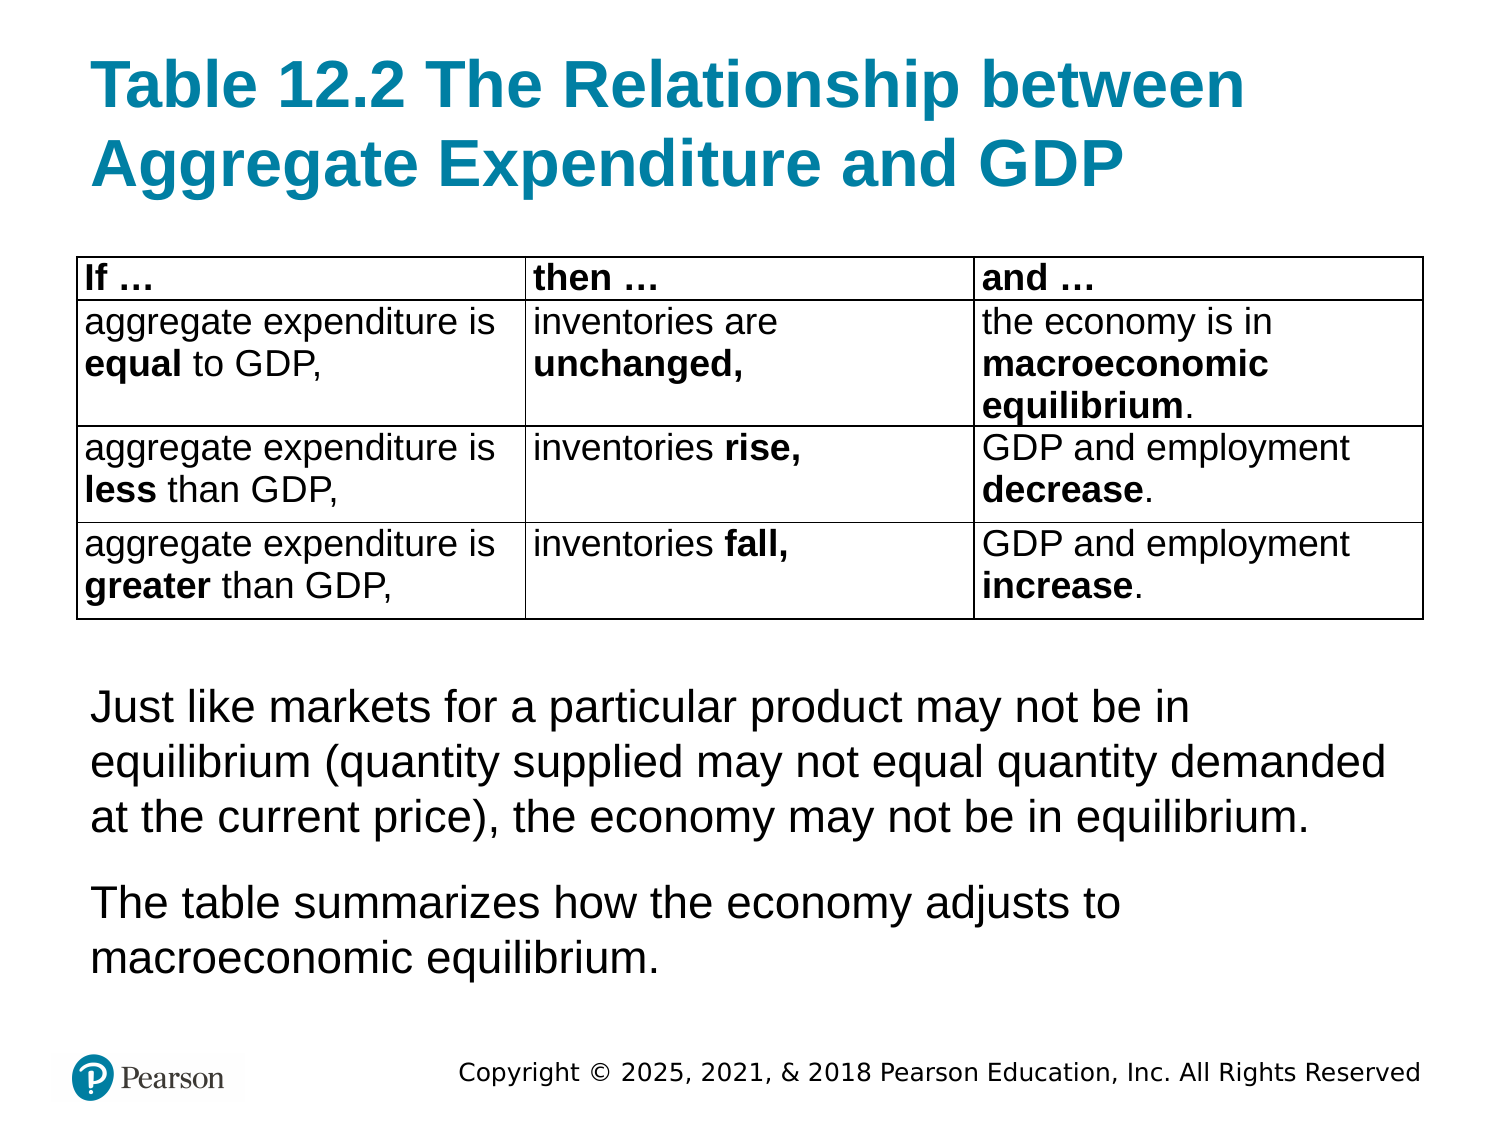

# Table 12.2 The Relationship between Aggregate Expenditure and G D P
| If … | then … | and … |
| --- | --- | --- |
| aggregate expenditure is equal to G D P, | inventories are unchanged, | the economy is in macroeconomic equilibrium. |
| aggregate expenditure is less than G D P, | inventories rise, | G D P and employment decrease. |
| aggregate expenditure is greater than G D P, | inventories fall, | G D P and employment increase. |
Just like markets for a particular product may not be in equilibrium (quantity supplied may not equal quantity demanded at the current price), the economy may not be in equilibrium.
The table summarizes how the economy adjusts to macroeconomic equilibrium.